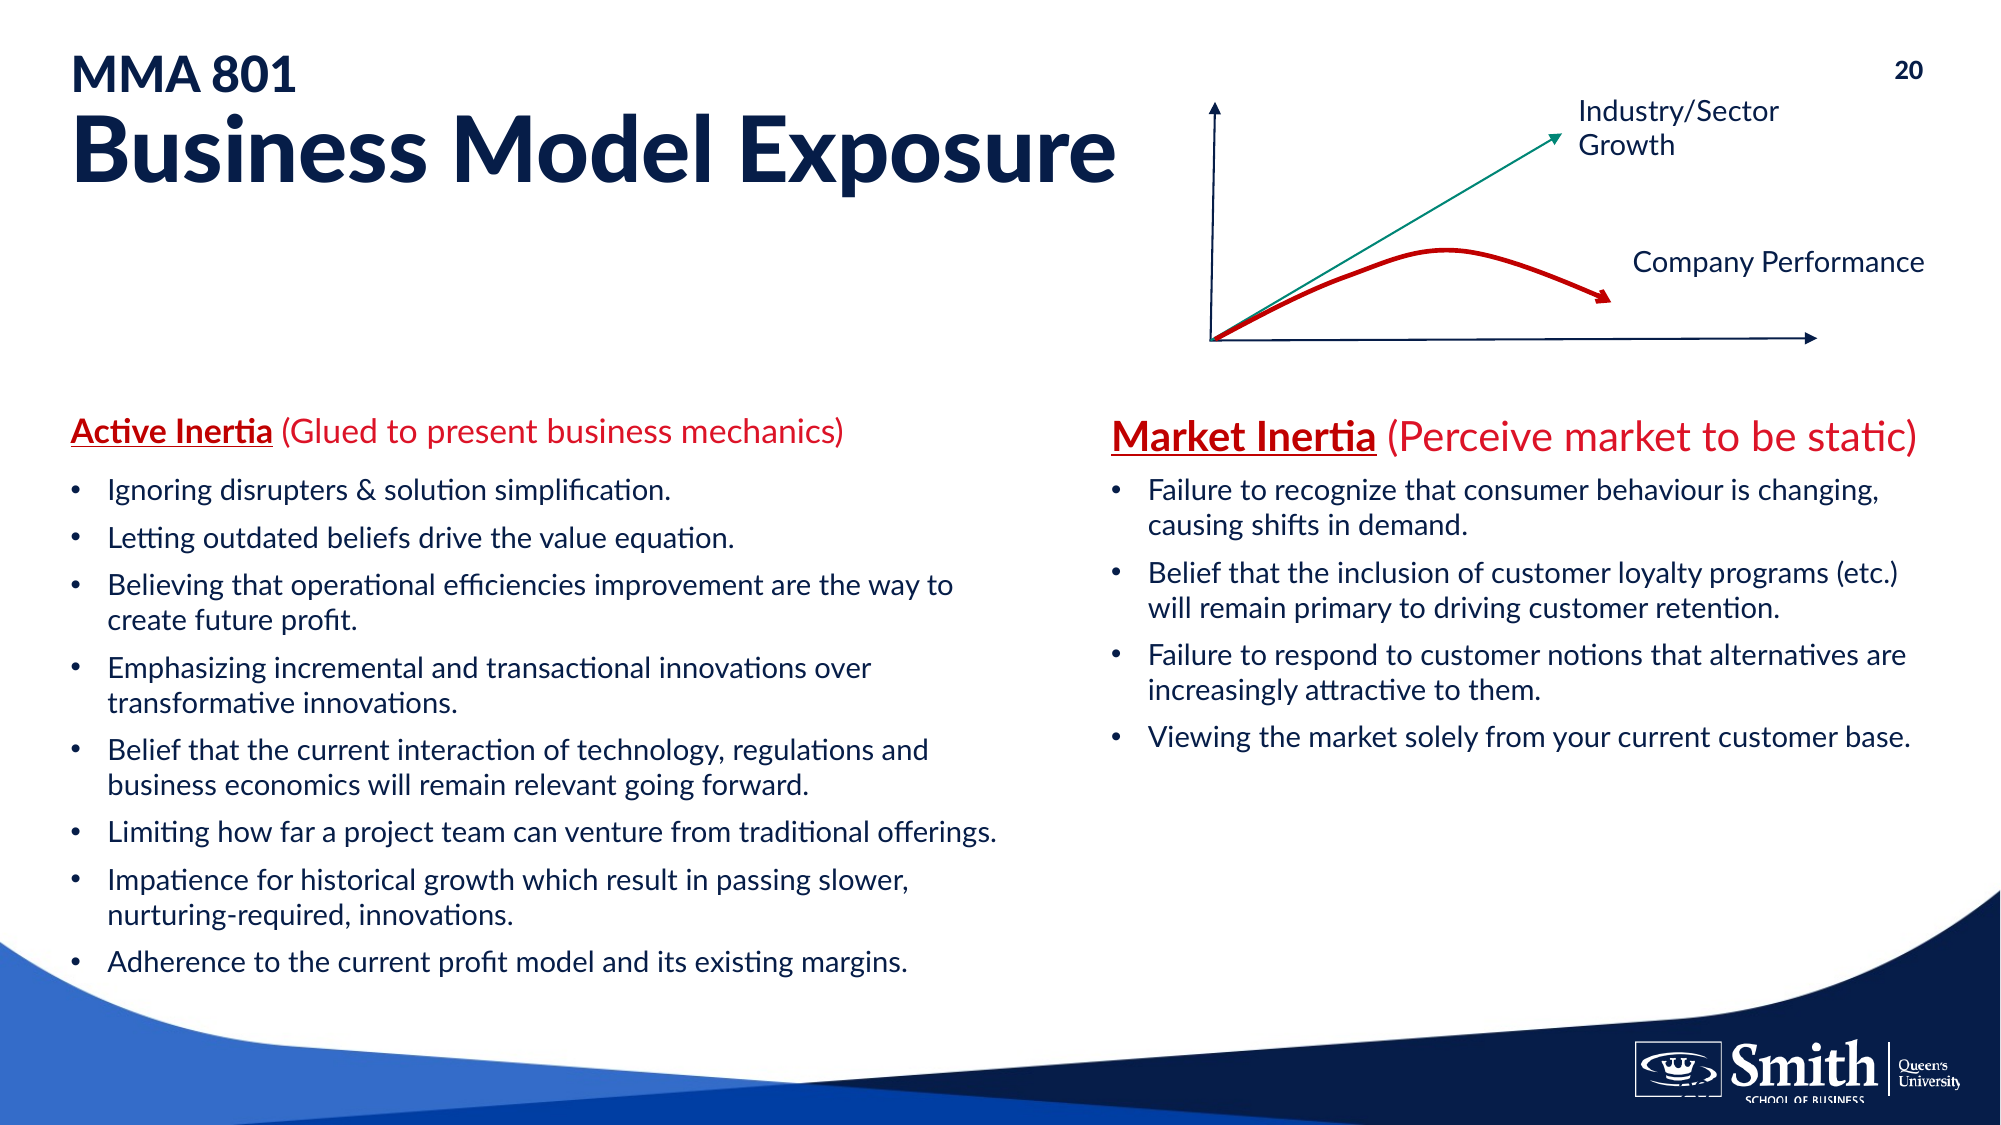

# MMA 801 Business Model Exposure
Industry/Sector Growth
Company Performance

Active Inertia (Glued to present business mechanics)
Market Inertia (Perceive market to be static)
Ignoring disrupters & solution simplification.
Letting outdated beliefs drive the value equation.
Believing that operational efficiencies improvement are the way to create future profit.
Emphasizing incremental and transactional innovations over transformative innovations.
Belief that the current interaction of technology, regulations and business economics will remain relevant going forward.
Limiting how far a project team can venture from traditional offerings.
Impatience for historical growth which result in passing slower, nurturing-required, innovations.
Adherence to the current profit model and its existing margins.
Failure to recognize that consumer behaviour is changing, causing shifts in demand.
Belief that the inclusion of customer loyalty programs (etc.) will remain primary to driving customer retention.
Failure to respond to customer notions that alternatives are increasingly attractive to them.
Viewing the market solely from your current customer base.
20